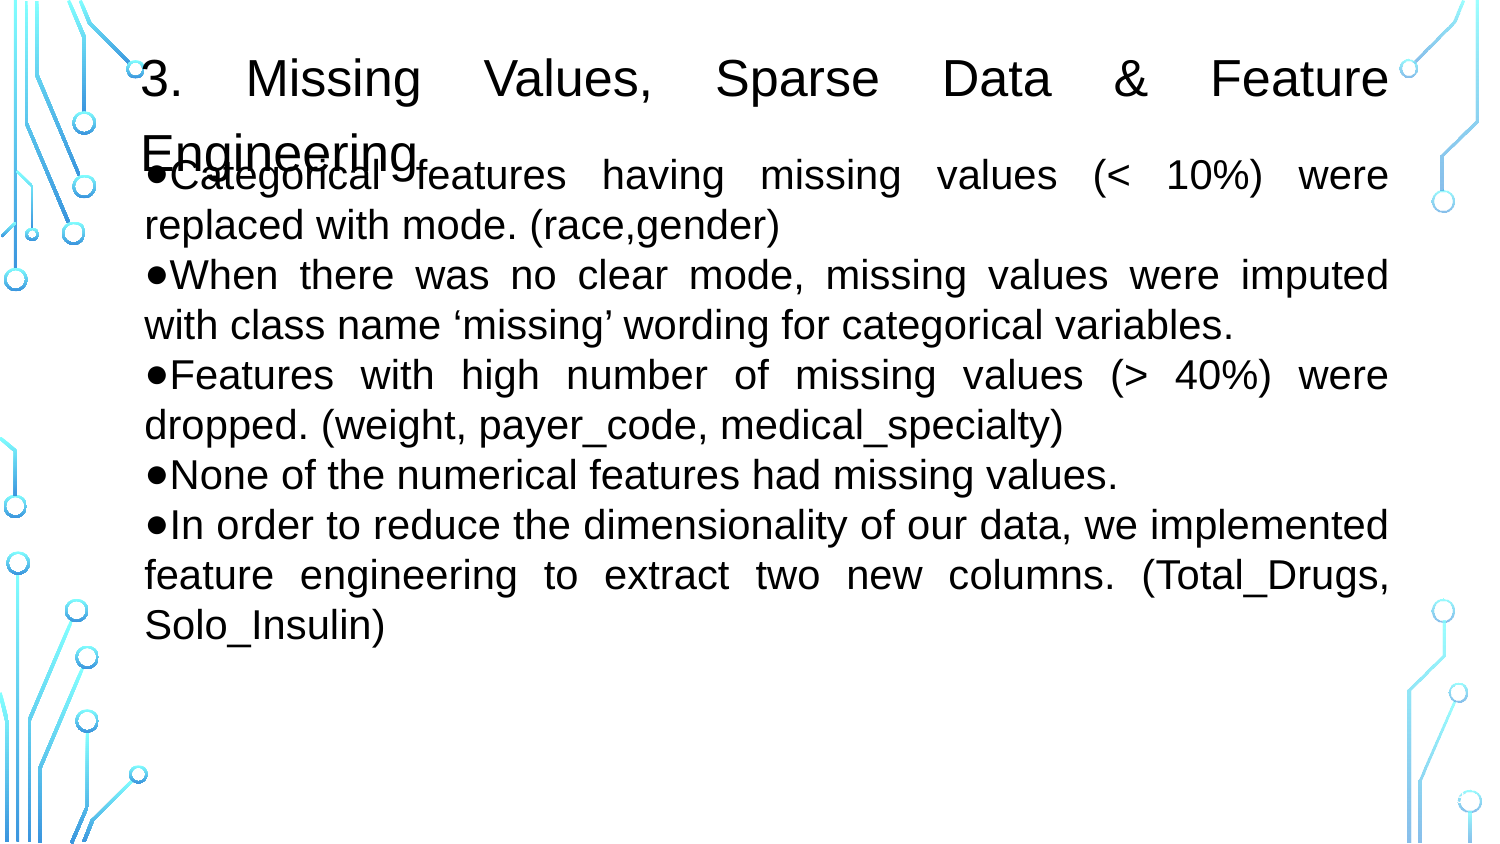

3. Missing Values, Sparse Data & Feature Engineering
Categorical features having missing values (< 10%) were replaced with mode. (race,gender)
When there was no clear mode, missing values were imputed with class name ‘missing’ wording for categorical variables.
Features with high number of missing values (> 40%) were dropped. (weight, payer_code, medical_specialty)
None of the numerical features had missing values.
In order to reduce the dimensionality of our data, we implemented feature engineering to extract two new columns. (Total_Drugs, Solo_Insulin)
13